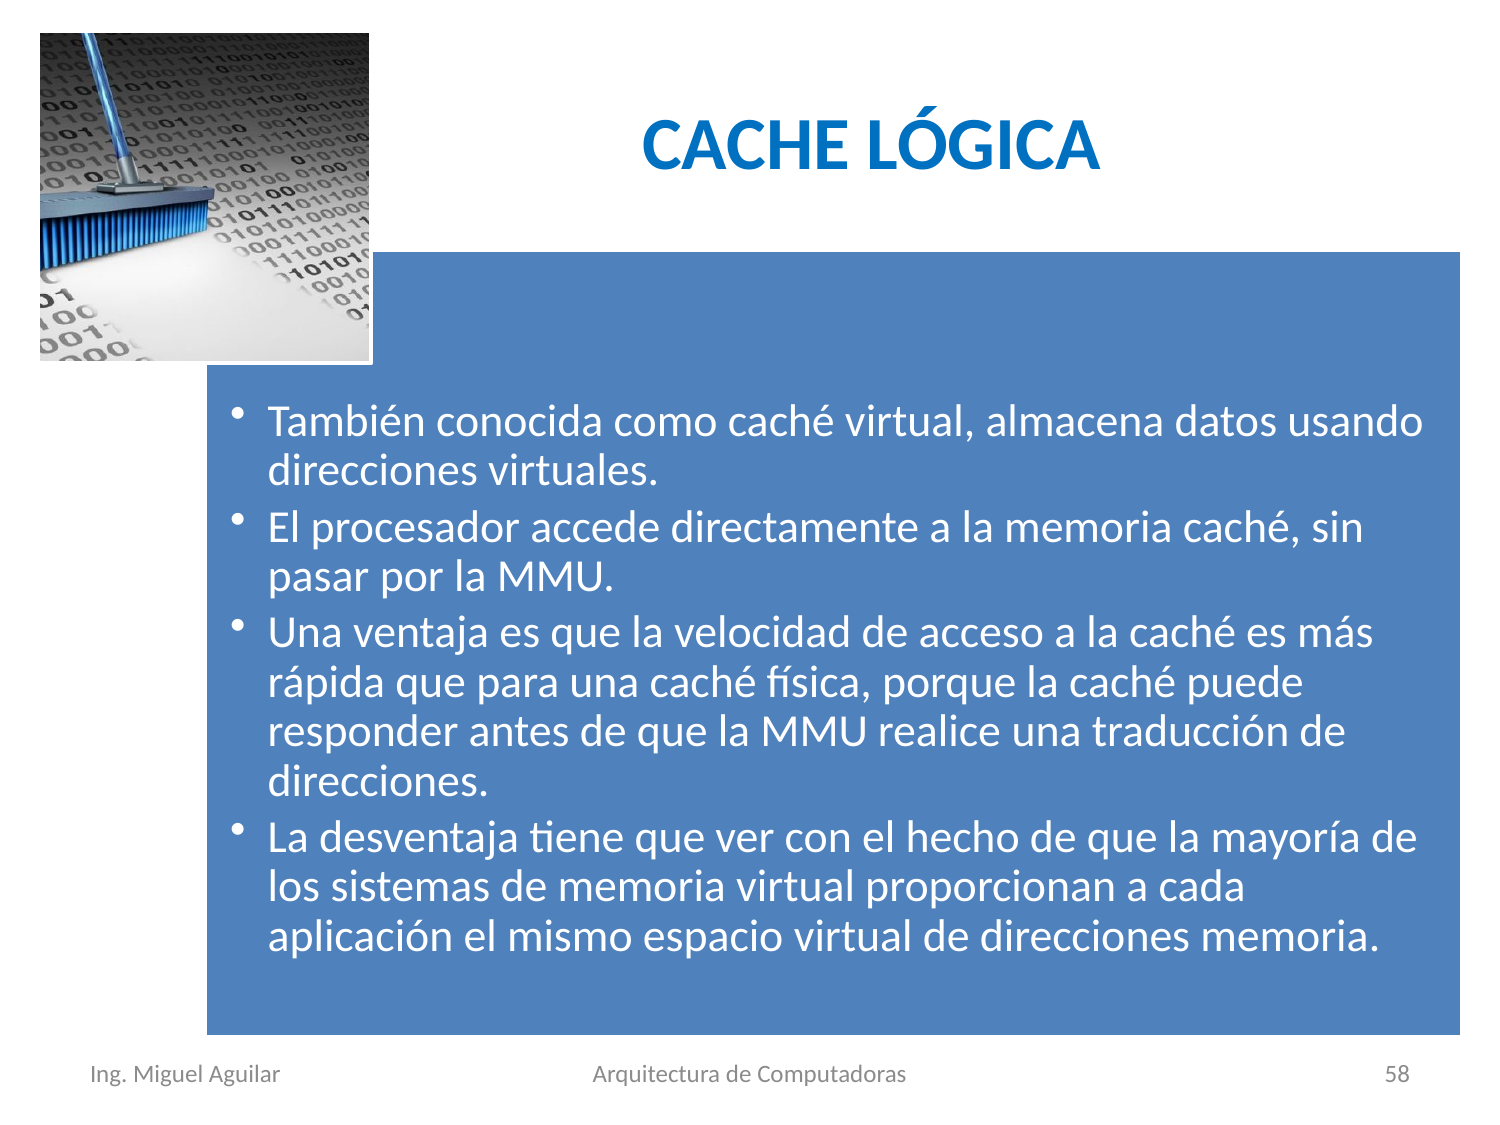

También conocida como caché virtual, almacena datos usando direcciones virtuales.
El procesador accede directamente a la memoria caché, sin pasar por la MMU.
Una ventaja es que la velocidad de acceso a la caché es más rápida que para una caché física, porque la caché puede responder antes de que la MMU realice una traducción de direcciones.
La desventaja tiene que ver con el hecho de que la mayoría de los sistemas de memoria virtual proporcionan a cada aplicación el mismo espacio virtual de direcciones memoria.
CACHE LÓGICA
Ing. Miguel Aguilar
Arquitectura de Computadoras
58